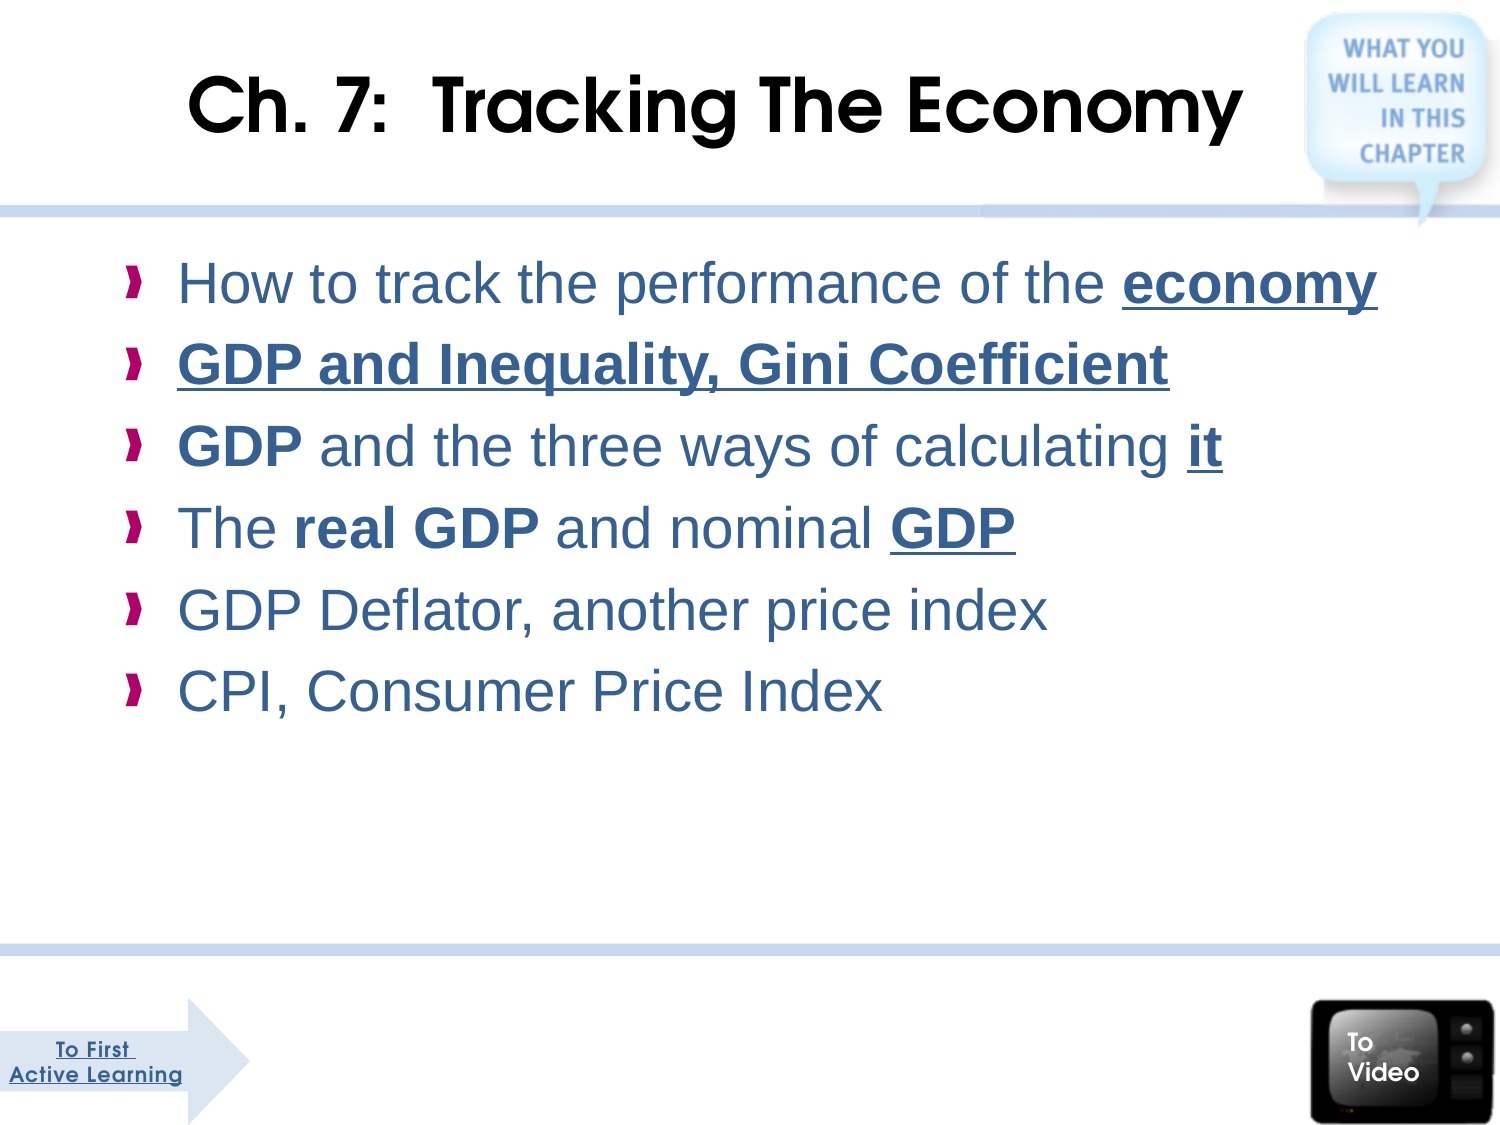

Ch. 7:  Tracking The Economy
How to track the performance of the economy
GDP and Inequality, Gini Coefficient
GDP and the three ways of calculating it
The real GDP and nominal GDP
GDP Deflator, another price index
CPI, Consumer Price Index
To Video
To First
Active Learning